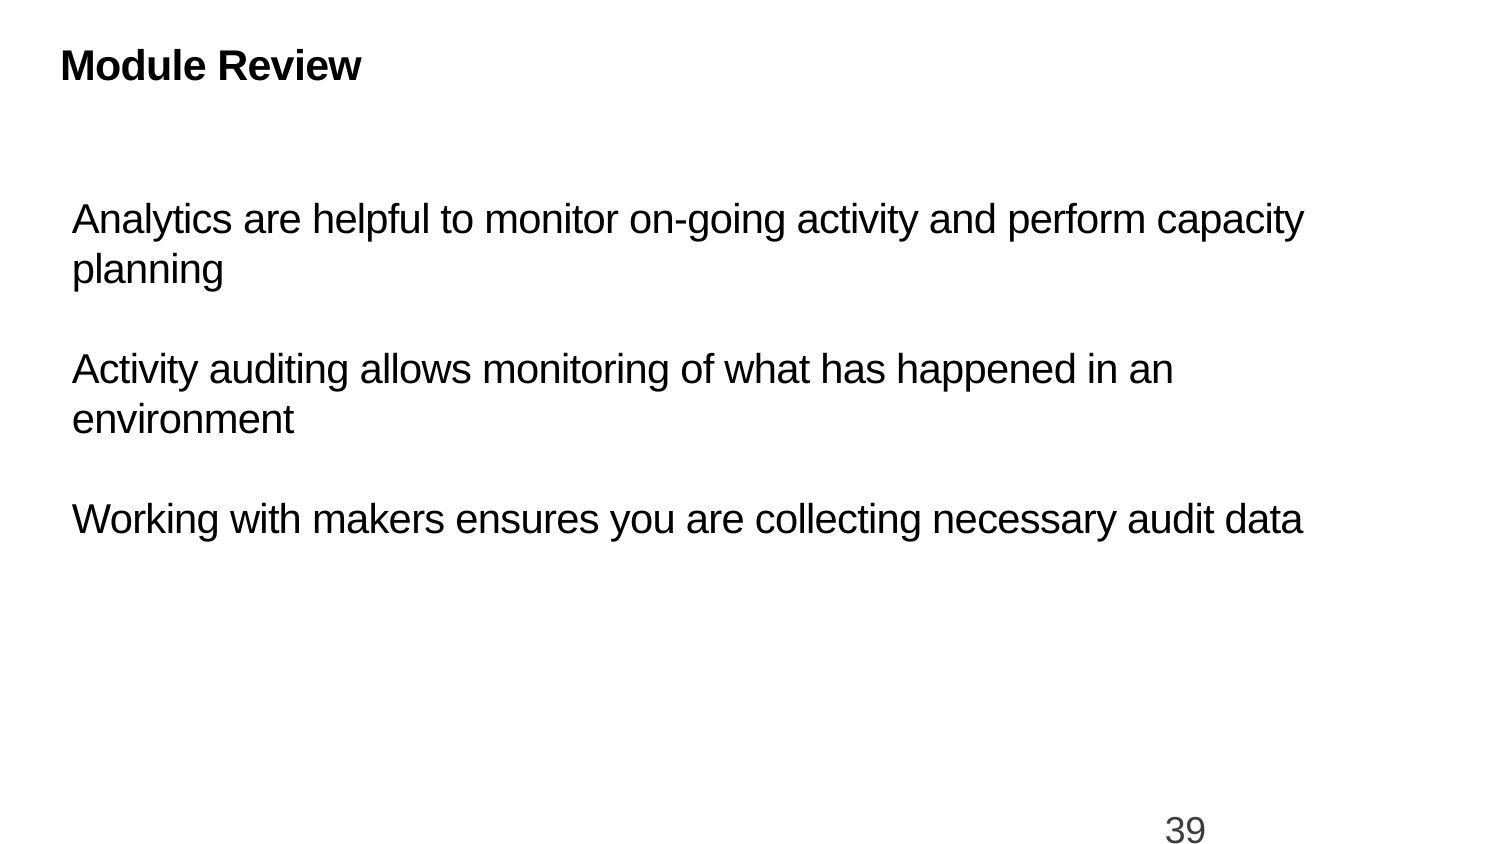

# Module Review
Analytics are helpful to monitor on-going activity and perform capacity planning
Activity auditing allows monitoring of what has happened in an environment
Working with makers ensures you are collecting necessary audit data

39